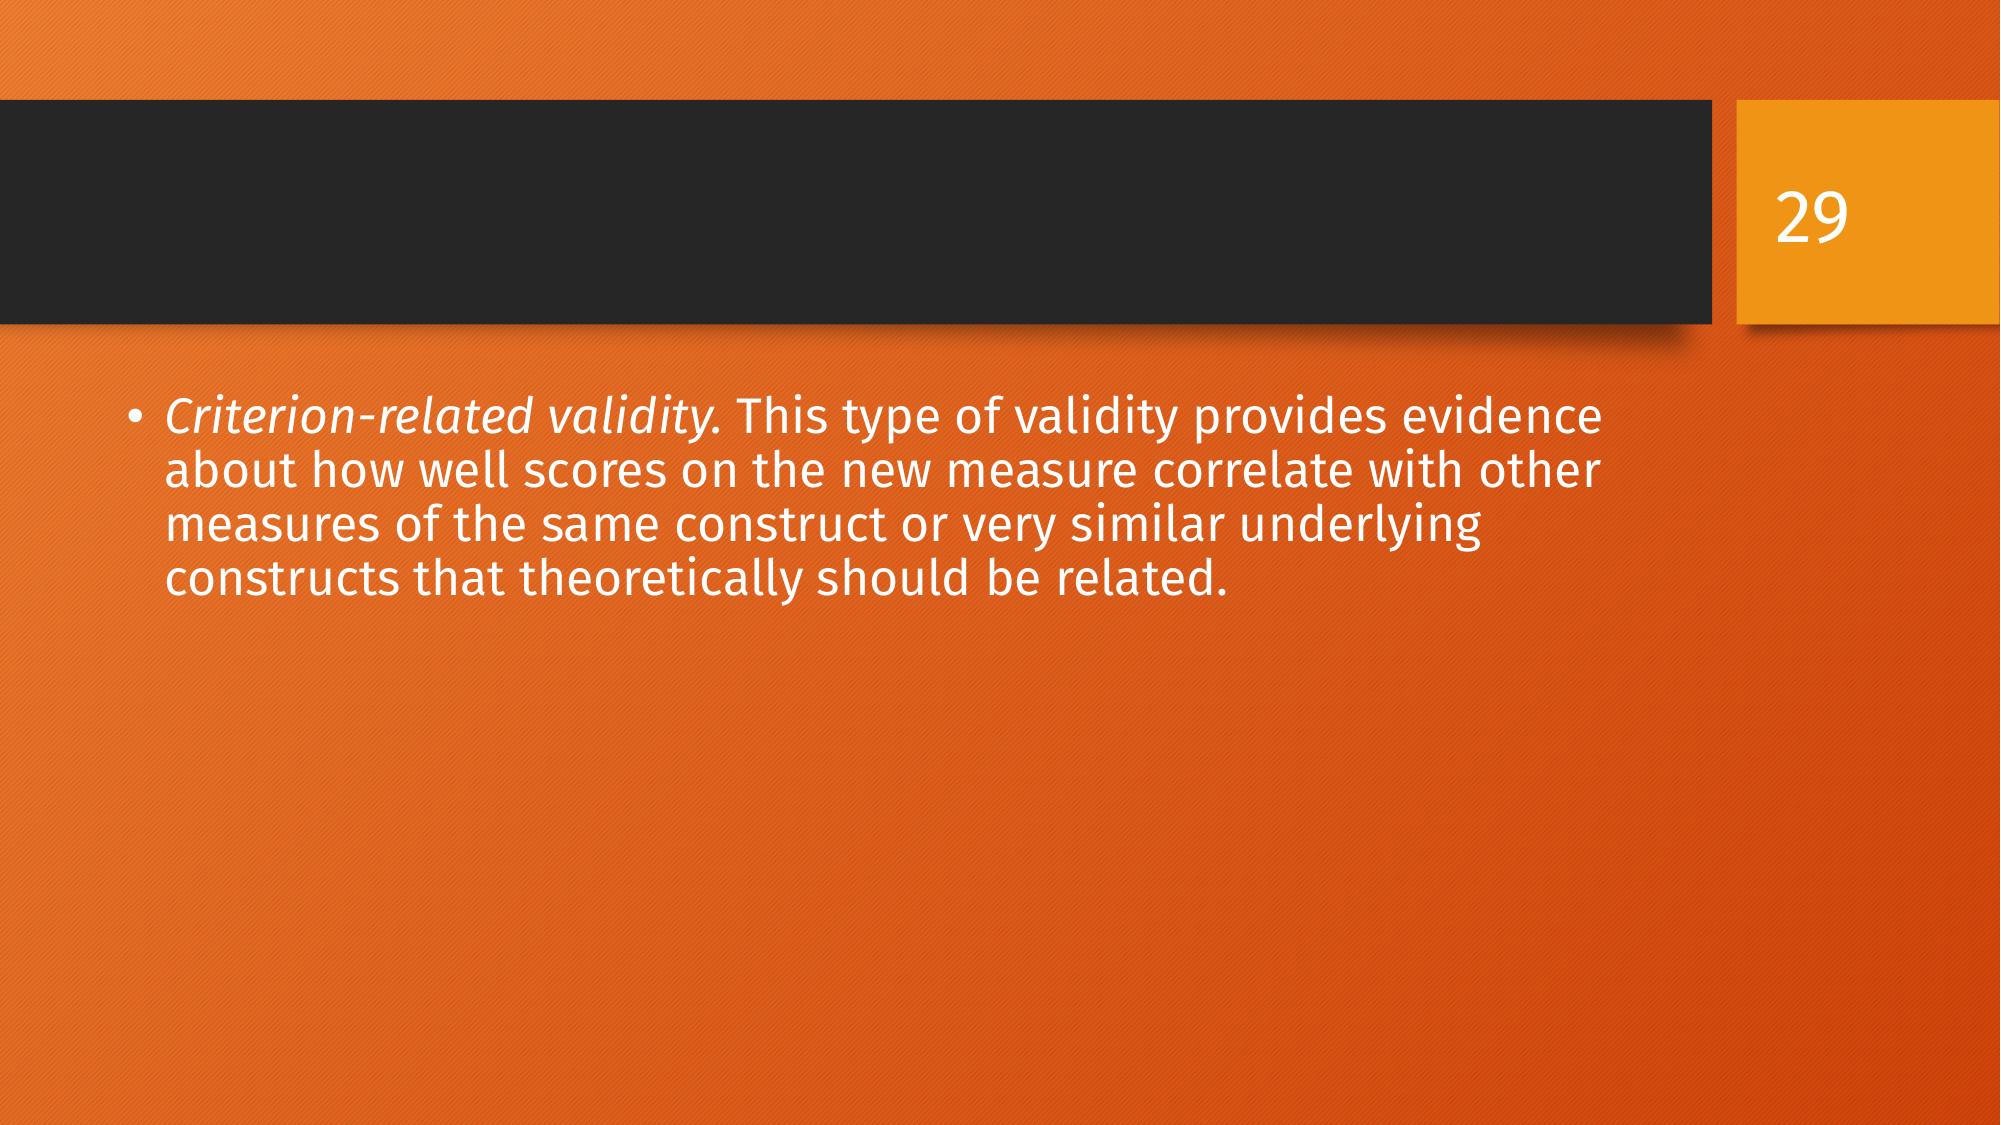

29
#
Criterion-related validity. This type of validity provides evidence about how well scores on the new measure correlate with other measures of the same construct or very similar underlying constructs that theoretically should be related.